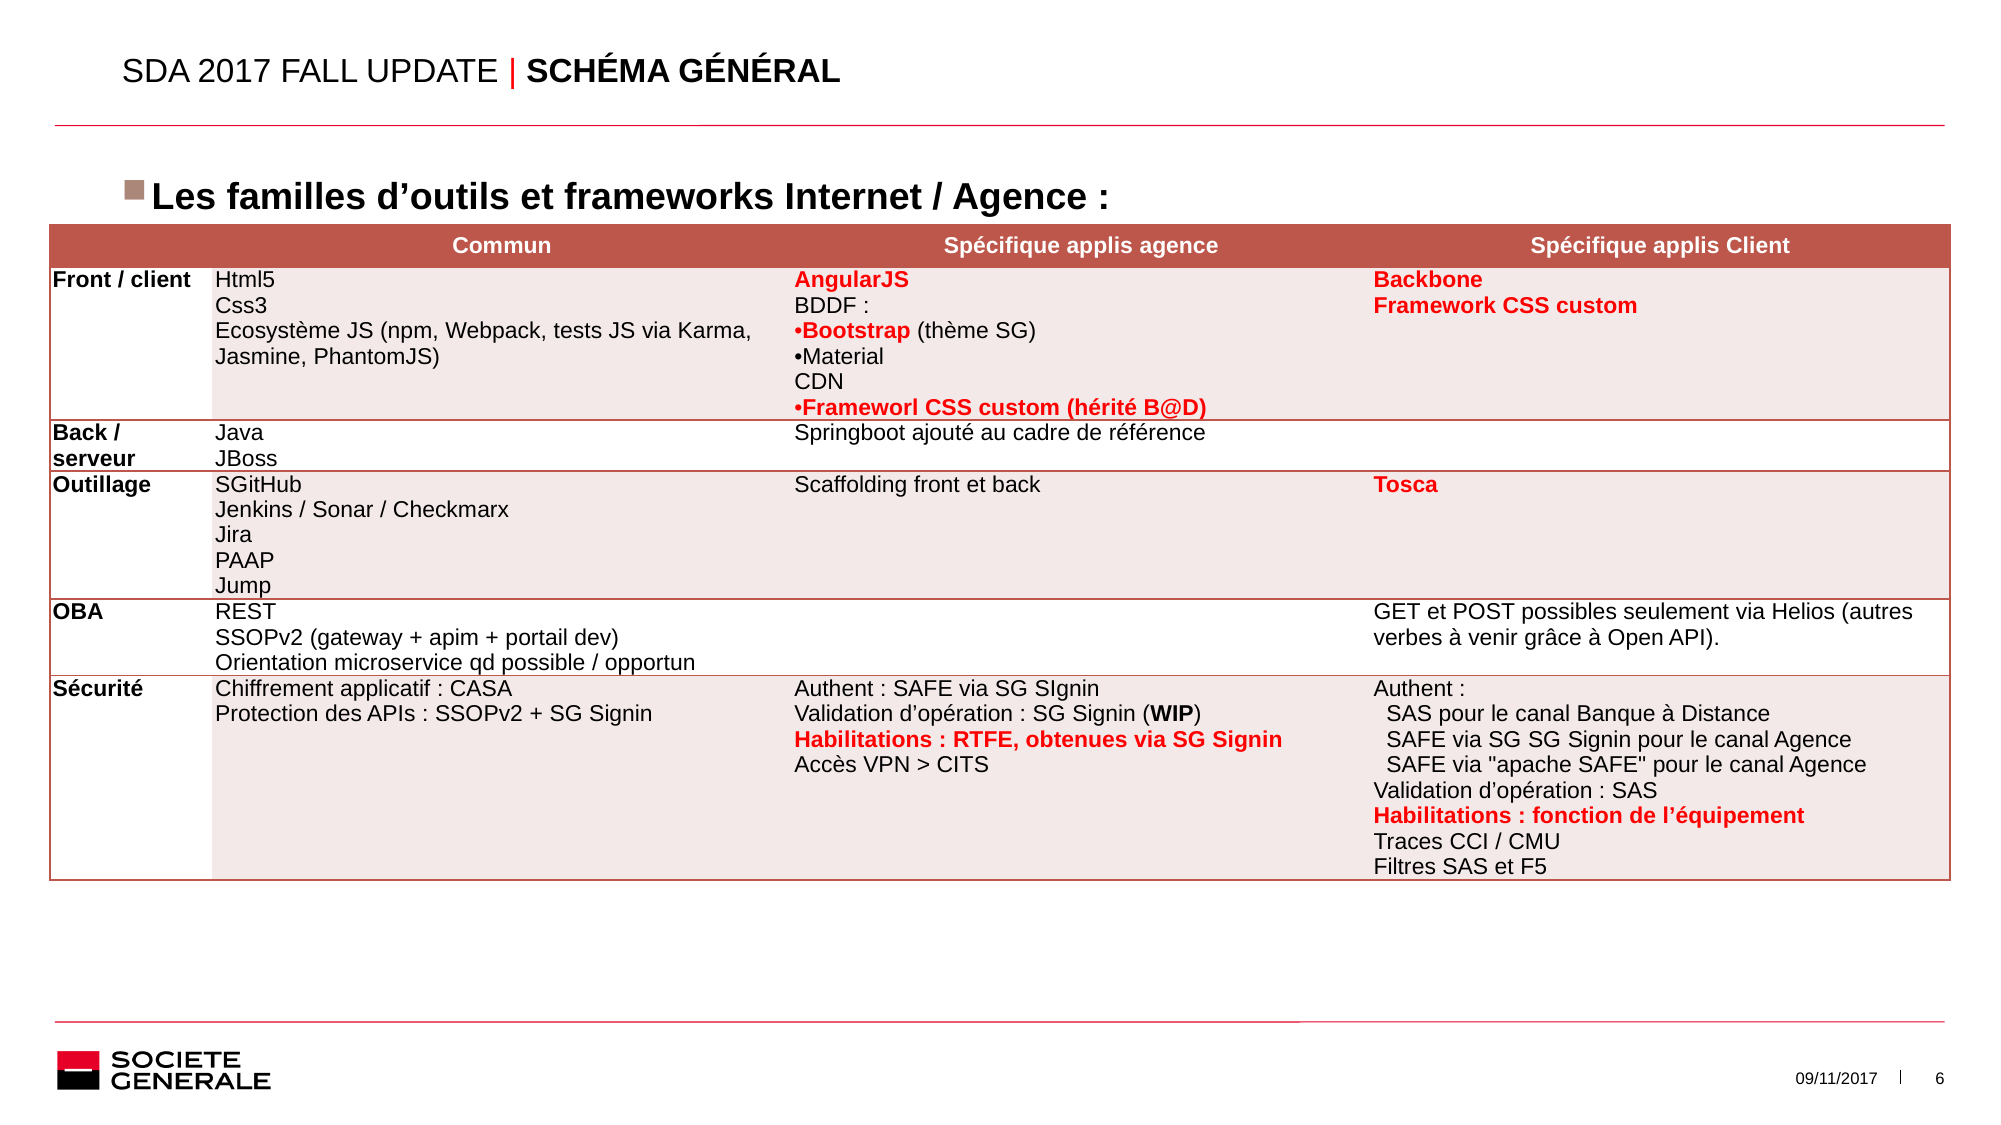

# SDA 2017 FALL UPDATE | Schéma Général
Les familles d’outils et frameworks Internet / Agence :
|  | Commun | Spécifique applis agence | Spécifique applis Client |
| --- | --- | --- | --- |
| Front / client | Html5 Css3 Ecosystème JS (npm, Webpack, tests JS via Karma, Jasmine, PhantomJS) | AngularJS BDDF : Bootstrap (thème SG) Material CDN Frameworl CSS custom (hérité B@D) | Backbone Framework CSS custom |
| Back / serveur | Java JBoss | Springboot ajouté au cadre de référence |  |
| Outillage | SGitHub Jenkins / Sonar / Checkmarx Jira PAAP Jump | Scaffolding front et back | Tosca |
| OBA | REST SSOPv2 (gateway + apim + portail dev) Orientation microservice qd possible / opportun |  | GET et POST possibles seulement via Helios (autres verbes à venir grâce à Open API). |
| Sécurité | Chiffrement applicatif : CASA Protection des APIs : SSOPv2 + SG Signin | Authent : SAFE via SG SIgnin Validation d’opération : SG Signin (WIP) Habilitations : RTFE, obtenues via SG Signin Accès VPN > CITS | Authent :   SAS pour le canal Banque à Distance   SAFE via SG SG Signin pour le canal Agence   SAFE via "apache SAFE" pour le canal Agence Validation d’opération : SAS Habilitations : fonction de l’équipement Traces CCI / CMU Filtres SAS et F5 |